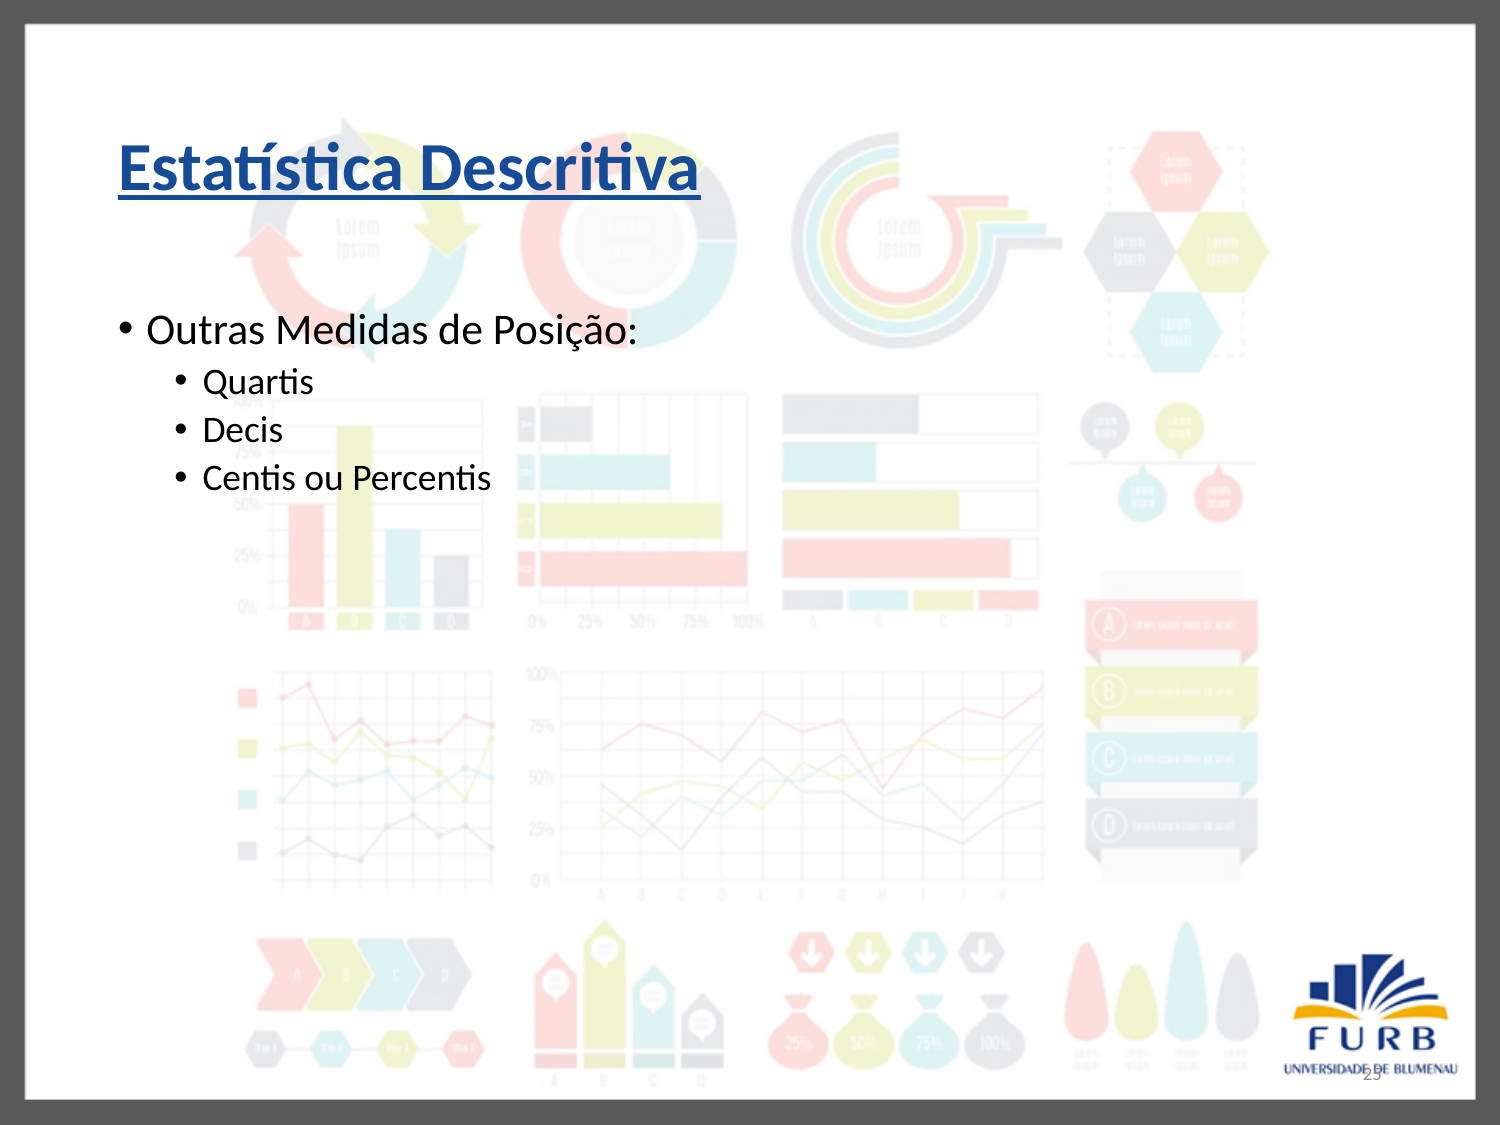

# Estatística Descritiva
Outras Medidas de Posição:
Quartis
Decis
Centis ou Percentis
25